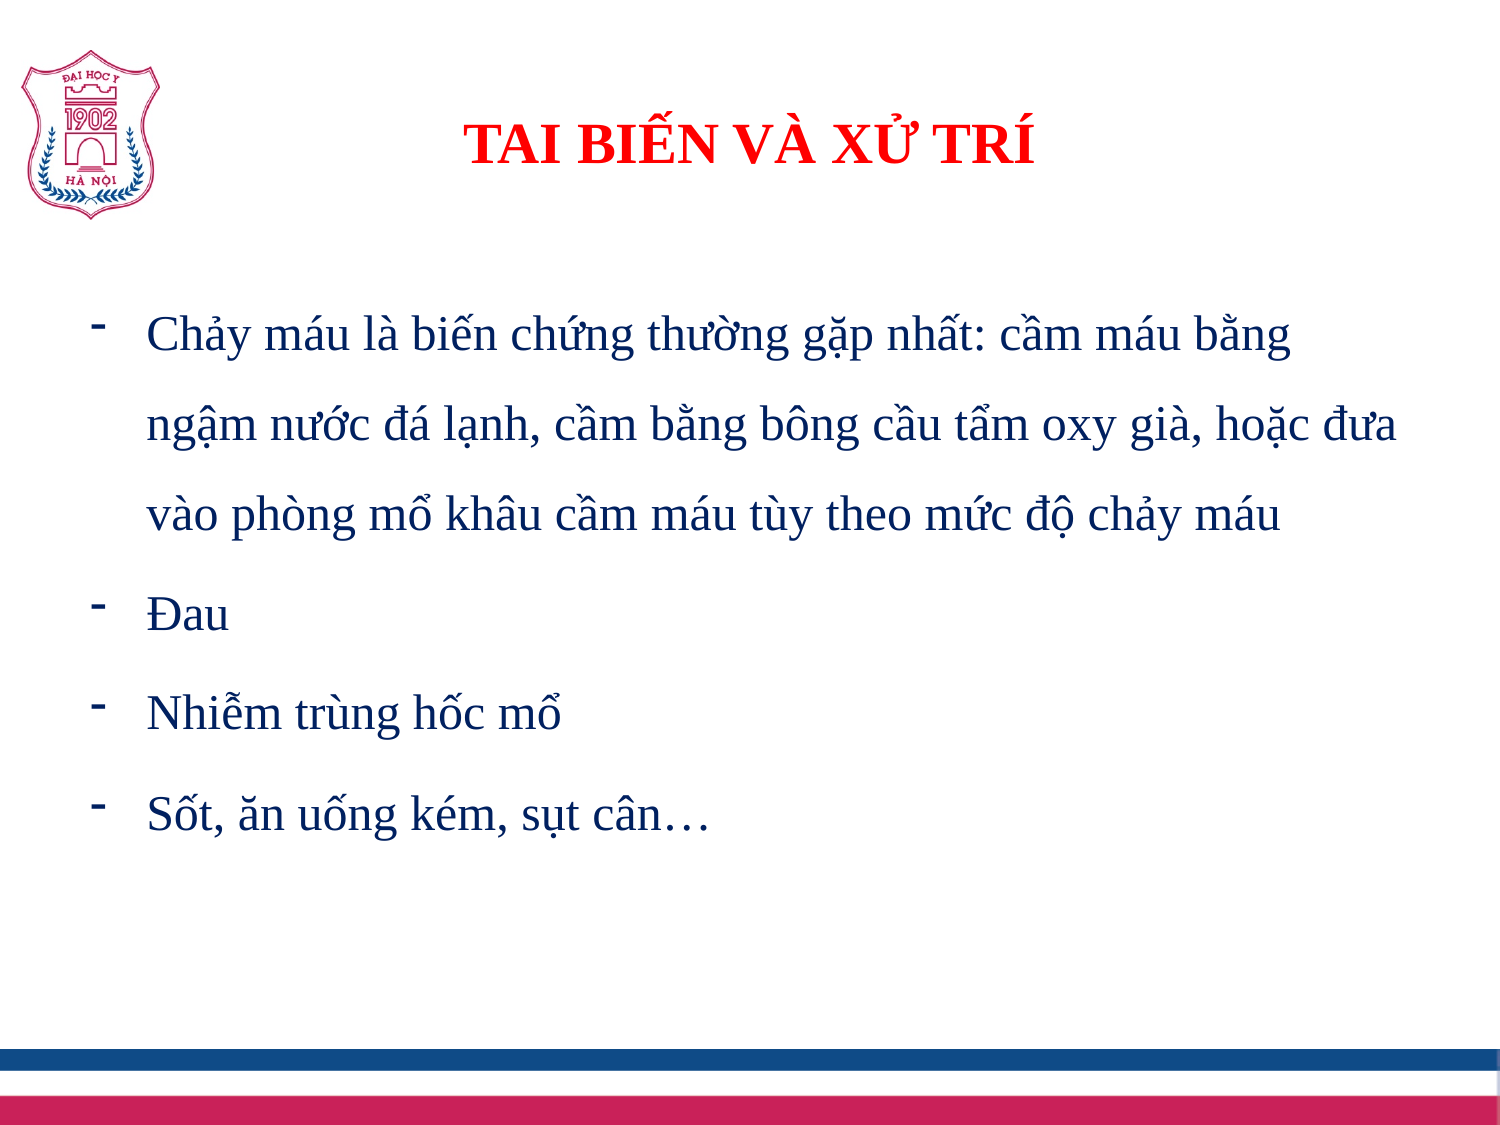

# TAI BIẾN VÀ XỬ TRÍ
Chảy máu là biến chứng thường gặp nhất: cầm máu bằng ngậm nước đá lạnh, cầm bằng bông cầu tẩm oxy già, hoặc đưa vào phòng mổ khâu cầm máu tùy theo mức độ chảy máu
Đau
Nhiễm trùng hốc mổ
Sốt, ăn uống kém, sụt cân…